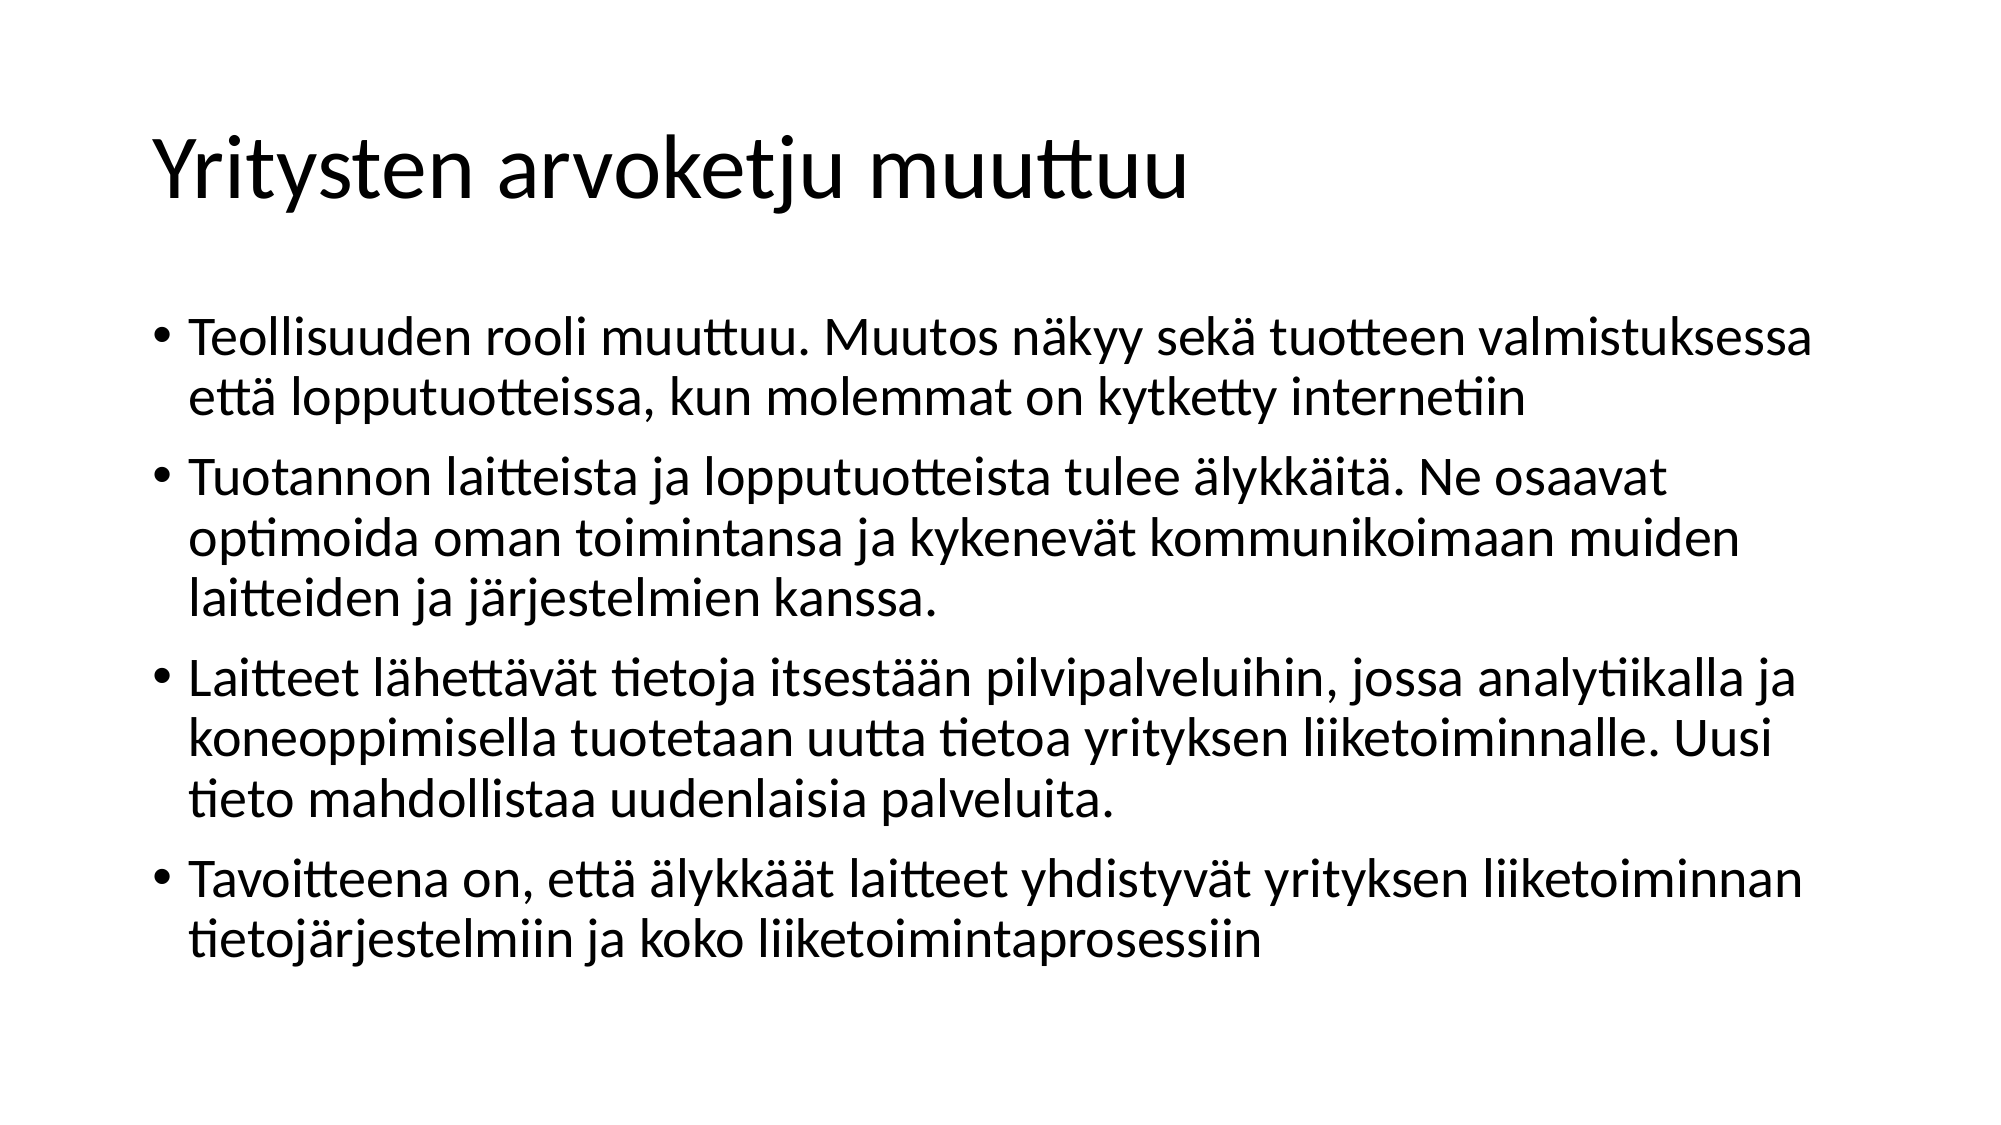

# Yritysten arvoketju muuttuu
Teollisuuden rooli muuttuu. Muutos näkyy sekä tuotteen valmistuksessa että lopputuotteissa, kun molemmat on kytketty internetiin
Tuotannon laitteista ja lopputuotteista tulee älykkäitä. Ne osaavat optimoida oman toimintansa ja kykenevät kommunikoimaan muiden laitteiden ja järjestelmien kanssa.
Laitteet lähettävät tietoja itsestään pilvipalveluihin, jossa analytiikalla ja koneoppimisella tuotetaan uutta tietoa yrityksen liiketoiminnalle. Uusi tieto mahdollistaa uudenlaisia palveluita.
Tavoitteena on, että älykkäät laitteet yhdistyvät yrityksen liiketoiminnan tietojärjestelmiin ja koko liiketoimintaprosessiin